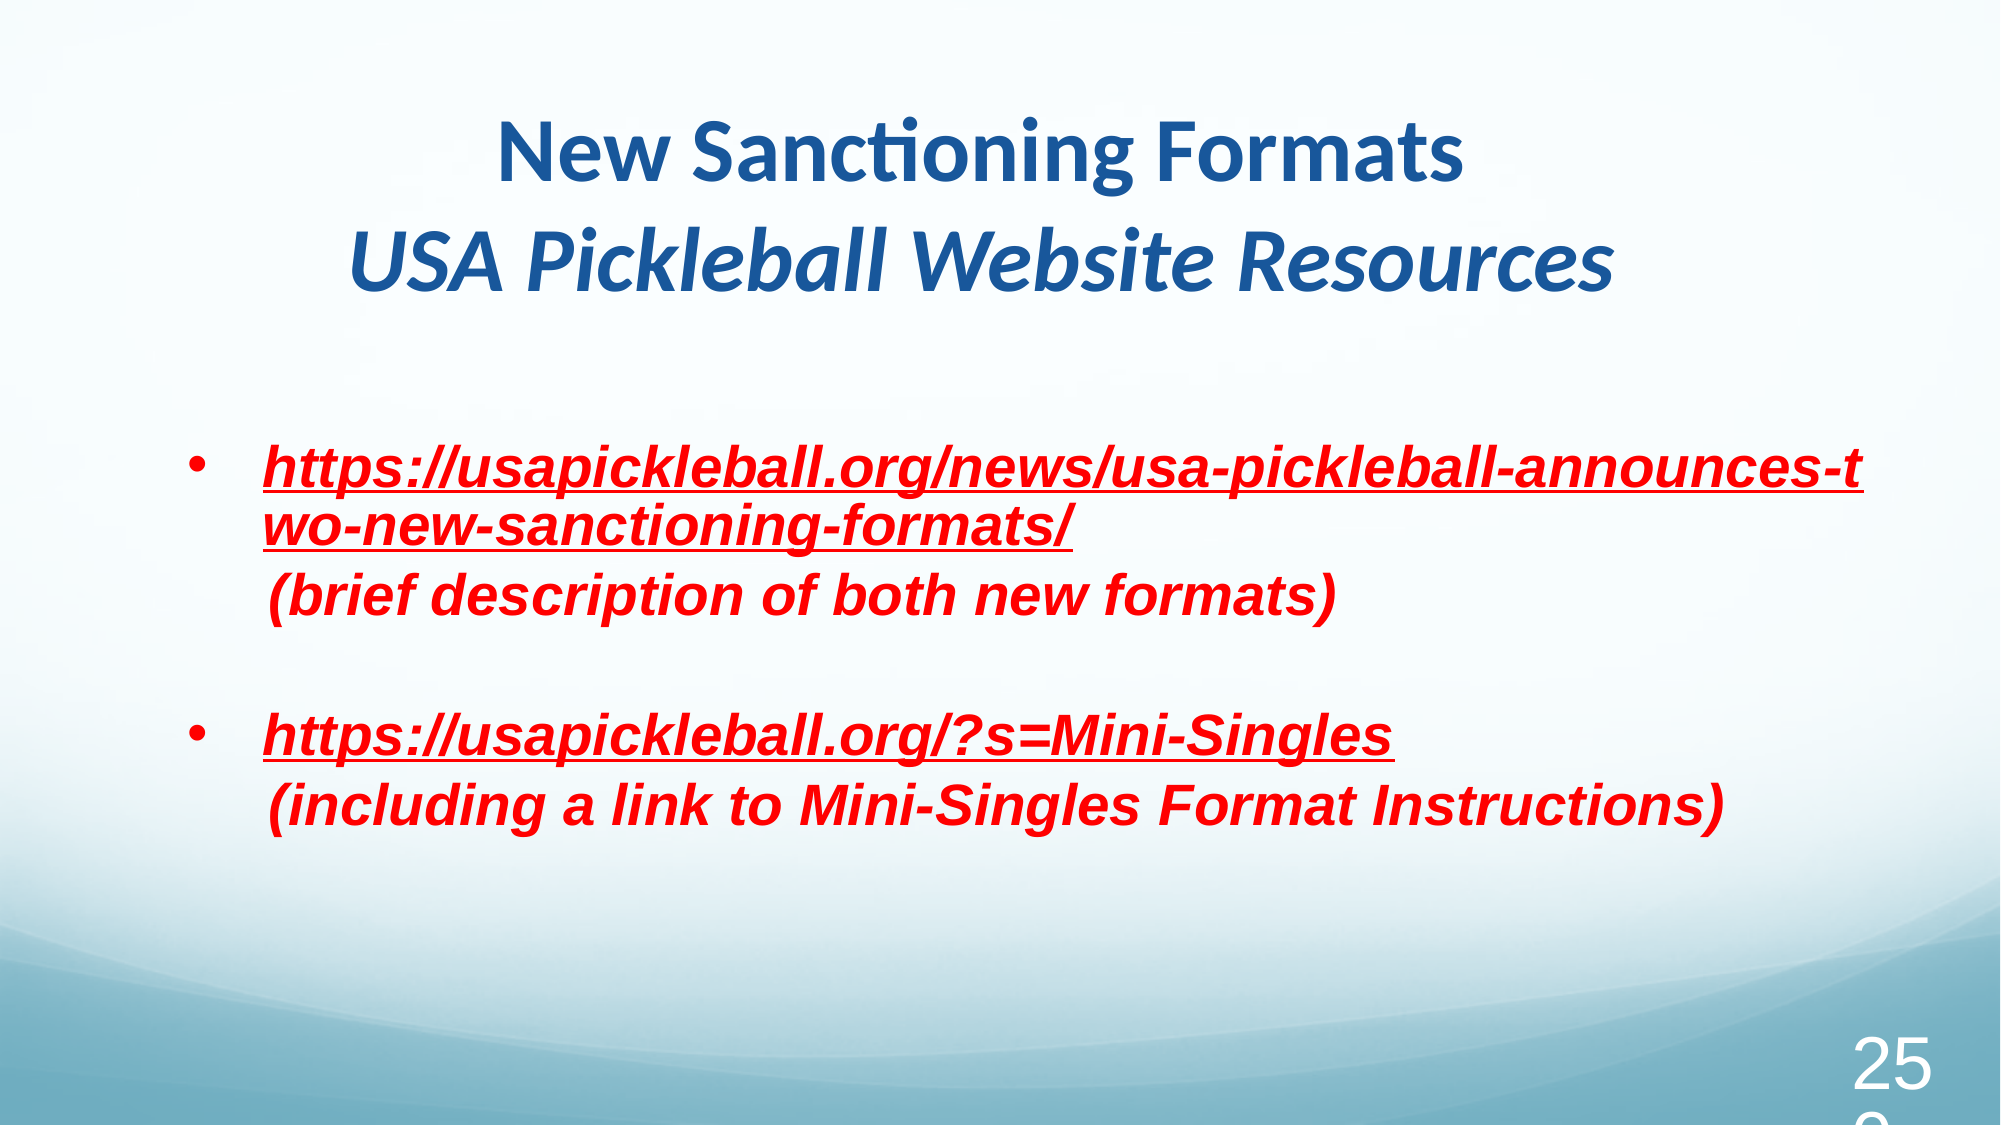

New Sanctioning Formats
USA Pickleball Website Resources

https://usapickleball.org/news/usa-pickleball-announces-two-new-sanctioning-formats/
     (brief description of both new formats)

https://usapickleball.org/?s=Mini-Singles
     (including a link to Mini-Singles Format Instructions)

250